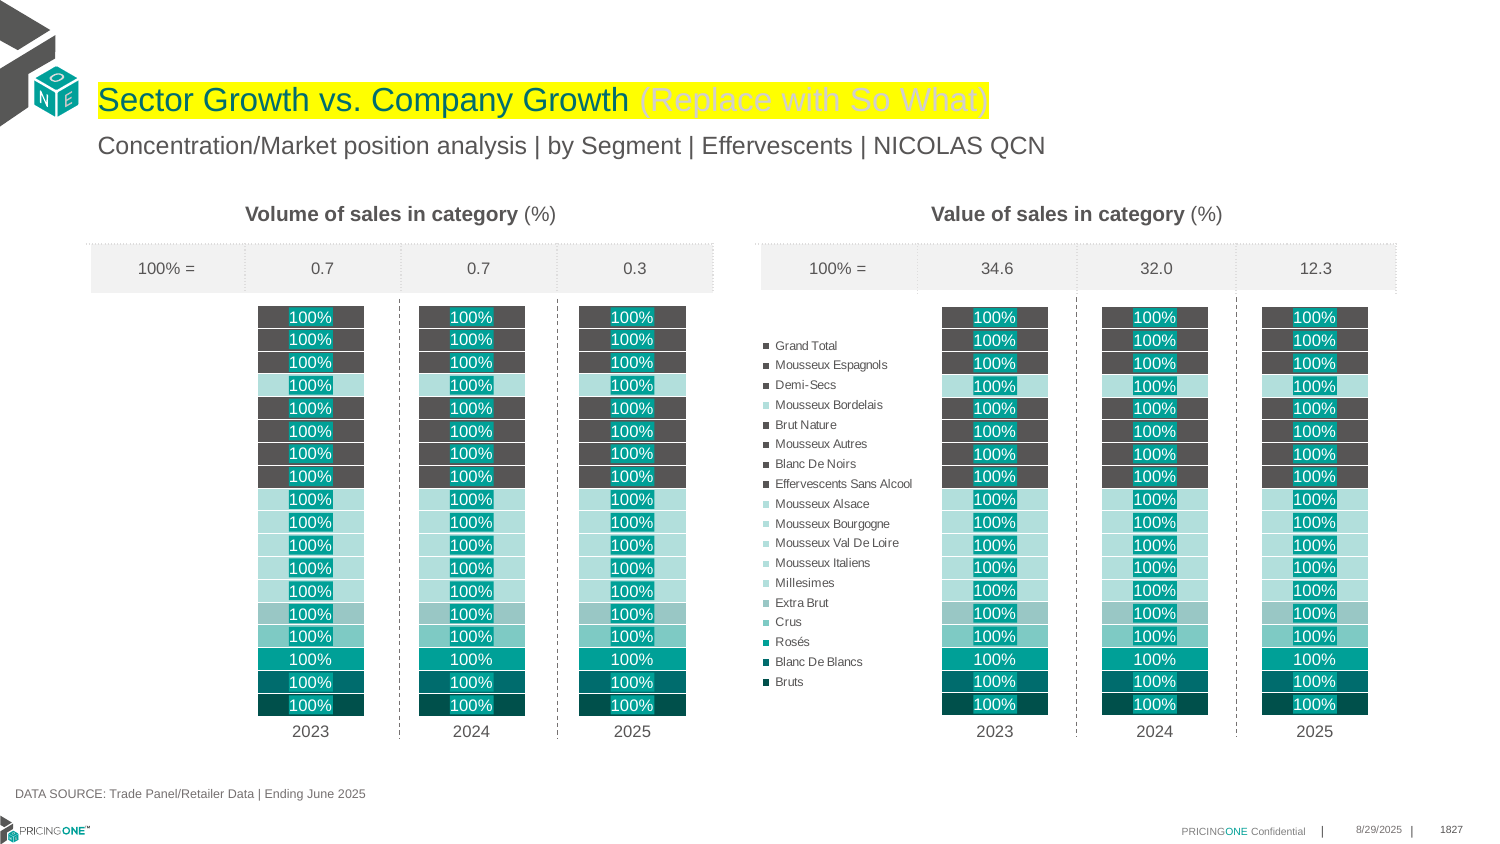

# Sector Growth vs. Company Growth (Replace with So What)
Concentration/Market position analysis | by Segment | Effervescents | NICOLAS QCN
| Volume of sales in category (%) |  |  |  |
| --- | --- | --- | --- |
| 100% = | 0.7 | 0.7 | 0.3 |
| Value of sales in category (%) |  |  |  |
| --- | --- | --- | --- |
| 100% = | 34.6 | 32.0 | 12.3 |

### Chart

| Category | Bruts | Blanc De Blancs | Rosés | Crus | Extra Brut | Millesimes | Mousseux Italiens | Mousseux Val De Loire | Mousseux Bourgogne | Mousseux Alsace | Effervescents Sans Alcool | Blanc De Noirs | Mousseux Autres | Brut Nature | Mousseux Bordelais | Demi-Secs | Mousseux Espagnols | Grand Total |
|---|---|---|---|---|---|---|---|---|---|---|---|---|---|---|---|---|---|---|
| 2023 | 1.0 | 1.0 | 1.0 | 1.0 | 1.0 | 1.0 | 1.0 | 1.0 | 1.0 | 1.0 | 1.0 | 1.0 | 1.0 | 1.0 | 1.0 | 1.0 | 1.0 | 1.0 |
| 2024 | 1.0 | 1.0 | 1.0 | 1.0 | 1.0 | 1.0 | 1.0 | 1.0 | 1.0 | 1.0 | 1.0 | 1.0 | 1.0 | 1.0 | 1.0 | 1.0 | 1.0 | 1.0 |
| 2025 | 1.0 | 1.0 | 1.0 | 1.0 | 1.0 | 1.0 | 1.0 | 1.0 | 1.0 | 1.0 | 1.0 | 1.0 | 1.0 | 1.0 | 1.0 | 1.0 | 1.0 | 1.0 |

### Chart

| Category | Bruts | Blanc De Blancs | Rosés | Crus | Extra Brut | Millesimes | Mousseux Italiens | Mousseux Val De Loire | Mousseux Bourgogne | Mousseux Alsace | Effervescents Sans Alcool | Blanc De Noirs | Mousseux Autres | Brut Nature | Mousseux Bordelais | Demi-Secs | Mousseux Espagnols | Grand Total |
|---|---|---|---|---|---|---|---|---|---|---|---|---|---|---|---|---|---|---|
| 2023 | 1.0 | 1.0 | 1.0 | 1.0 | 1.0 | 1.0 | 1.0 | 1.0 | 1.0 | 1.0 | 1.0 | 1.0 | 1.0 | 1.0 | 1.0 | 1.0 | 1.0 | 1.0 |
| 2024 | 1.0 | 1.0 | 1.0 | 1.0 | 1.0 | 1.0 | 1.0 | 1.0 | 1.0 | 1.0 | 1.0 | 1.0 | 1.0 | 1.0 | 1.0 | 1.0 | 1.0 | 1.0 |
| 2025 | 1.0 | 1.0 | 1.0 | 1.0 | 1.0 | 1.0 | 1.0 | 1.0 | 1.0 | 1.0 | 1.0 | 1.0 | 1.0 | 1.0 | 1.0 | 1.0 | 1.0 | 1.0 |
DATA SOURCE: Trade Panel/Retailer Data | Ending June 2025

8/29/2025
1827